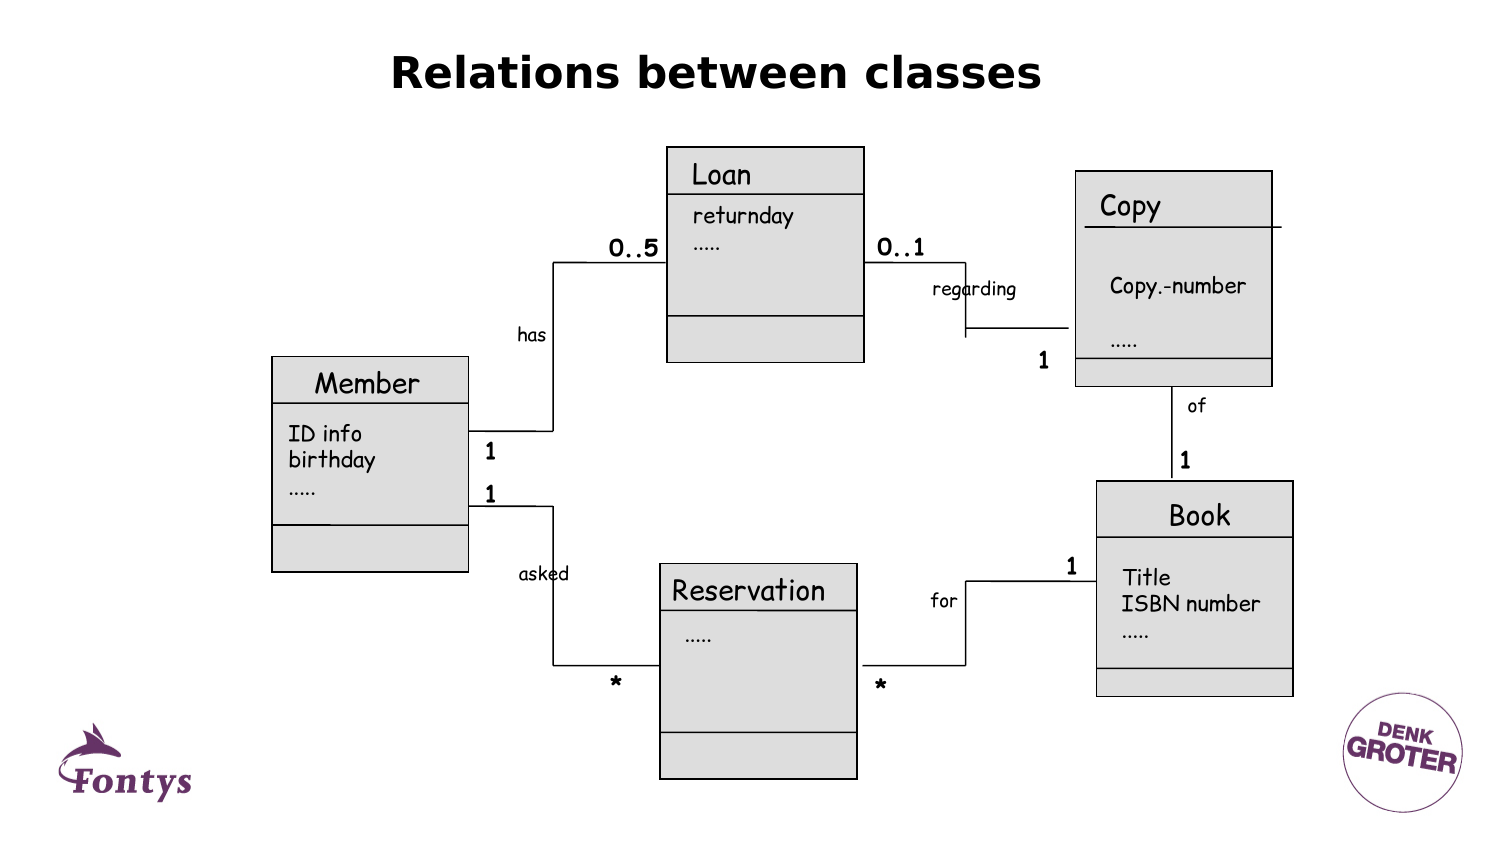

Relations between classes

Loan

Copy

returnday
.....
0..1
0..5

Copy.-number

.....
regarding
has

1

Member

of

ID info
birthday
.....
1

1
1

Book

1
asked
Title
ISBN number
.....

Reservation
for

.....

*

*